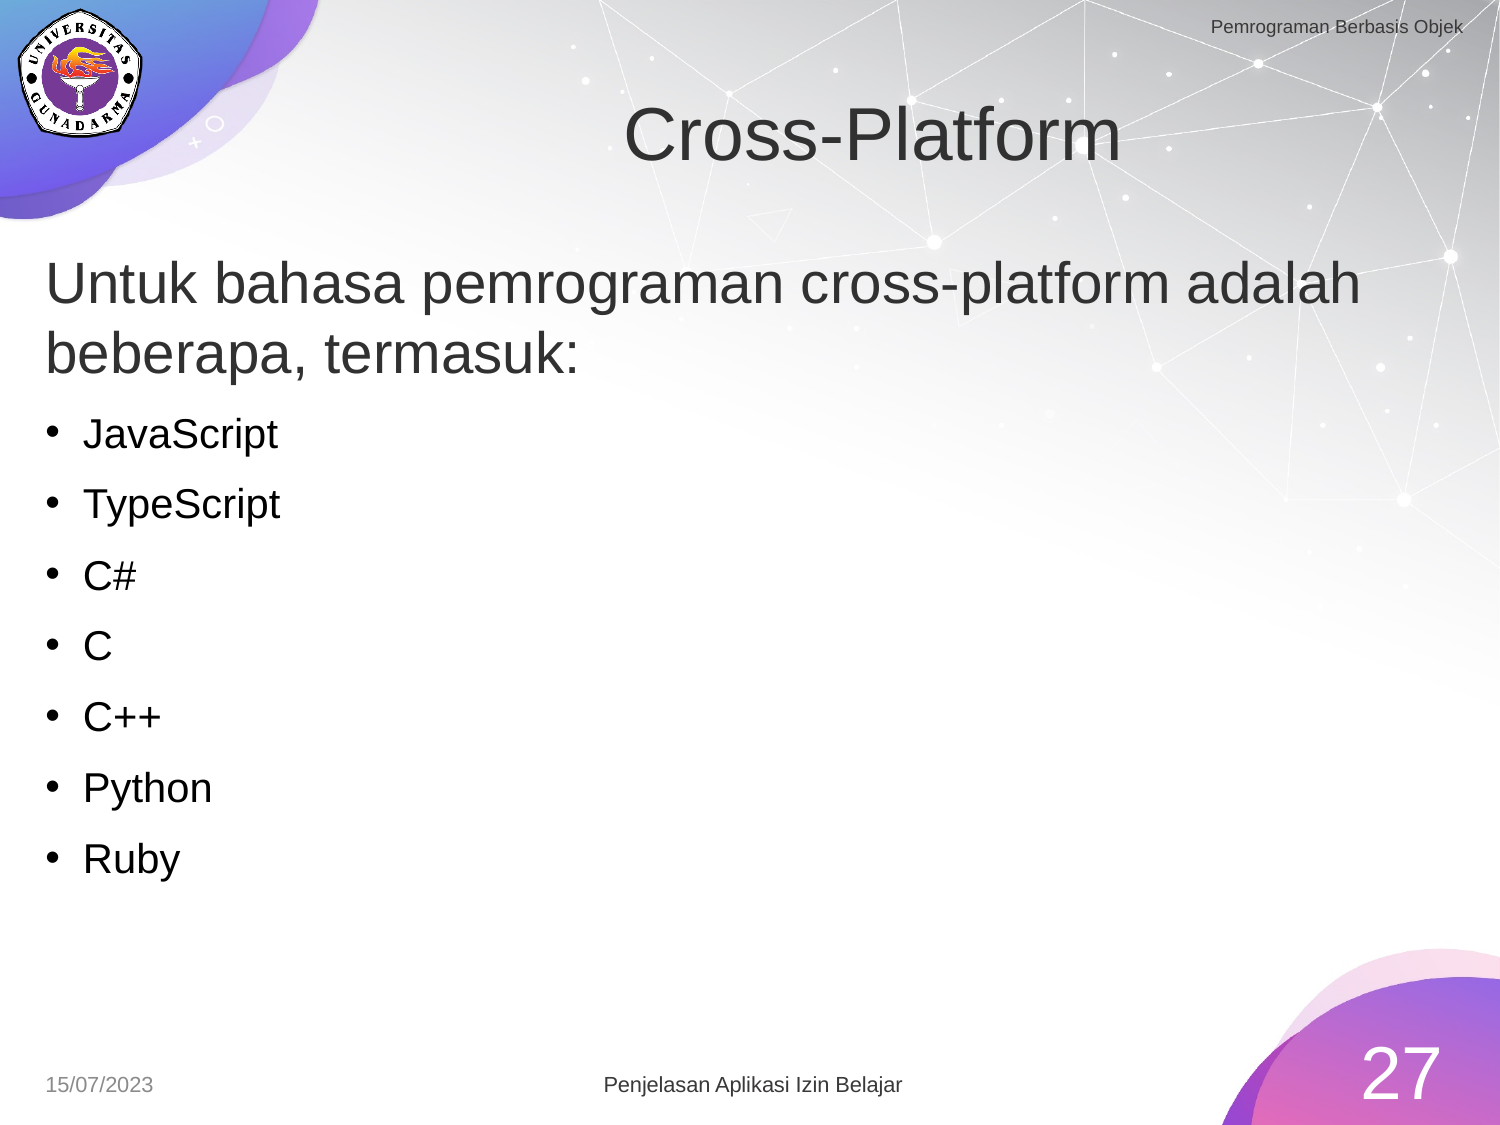

# Cross-Platform
Untuk bahasa pemrograman cross-platform adalah beberapa, termasuk:
JavaScript
TypeScript
C#
C
C++
Python
Ruby
27
Penjelasan Aplikasi Izin Belajar
15/07/2023